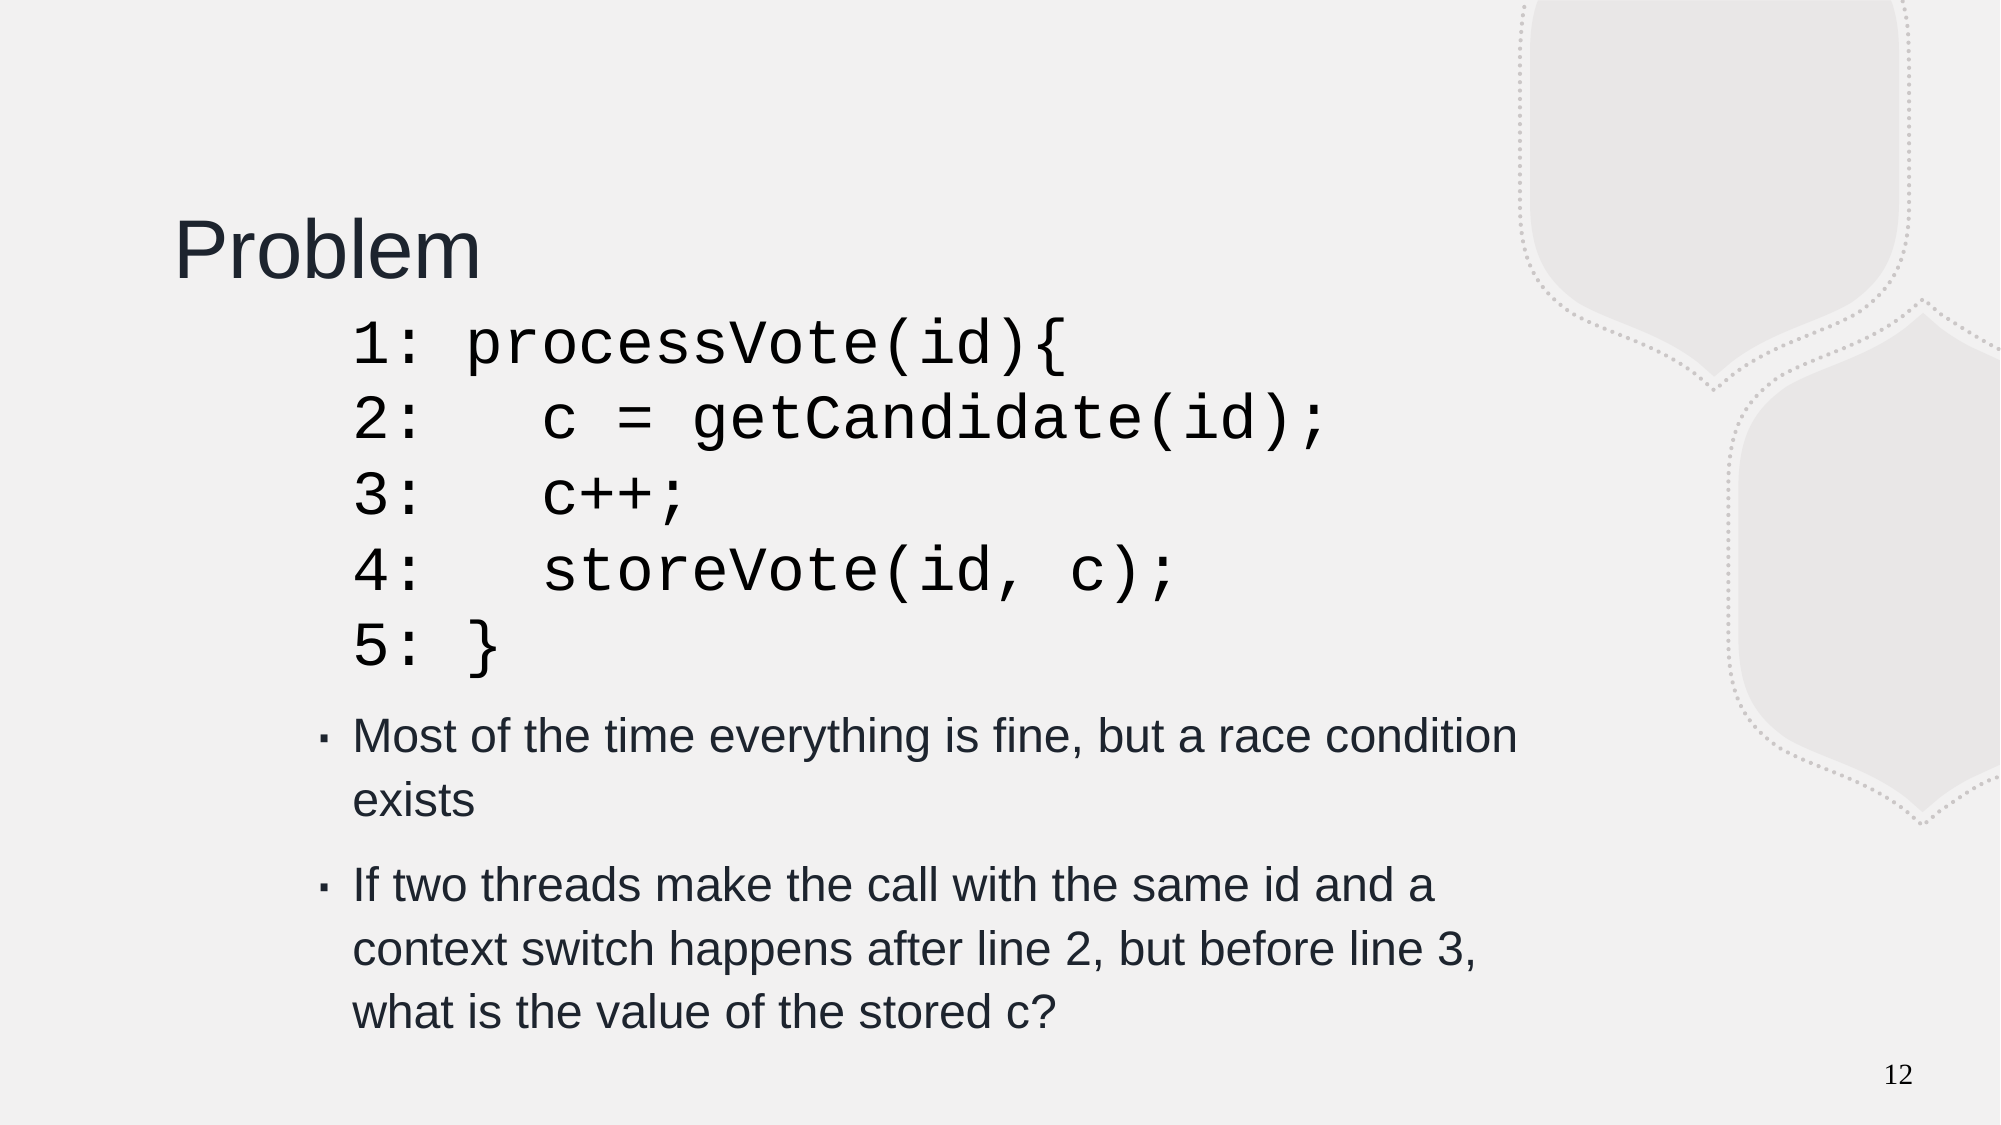

# Problem
1: processVote(id){
2:   c = getCandidate(id);
3:   c++;
4:   storeVote(id, c);
5: }
Most of the time everything is fine, but a race condition exists
If two threads make the call with the same id and a context switch happens after line 2, but before line 3, what is the value of the stored c?

12